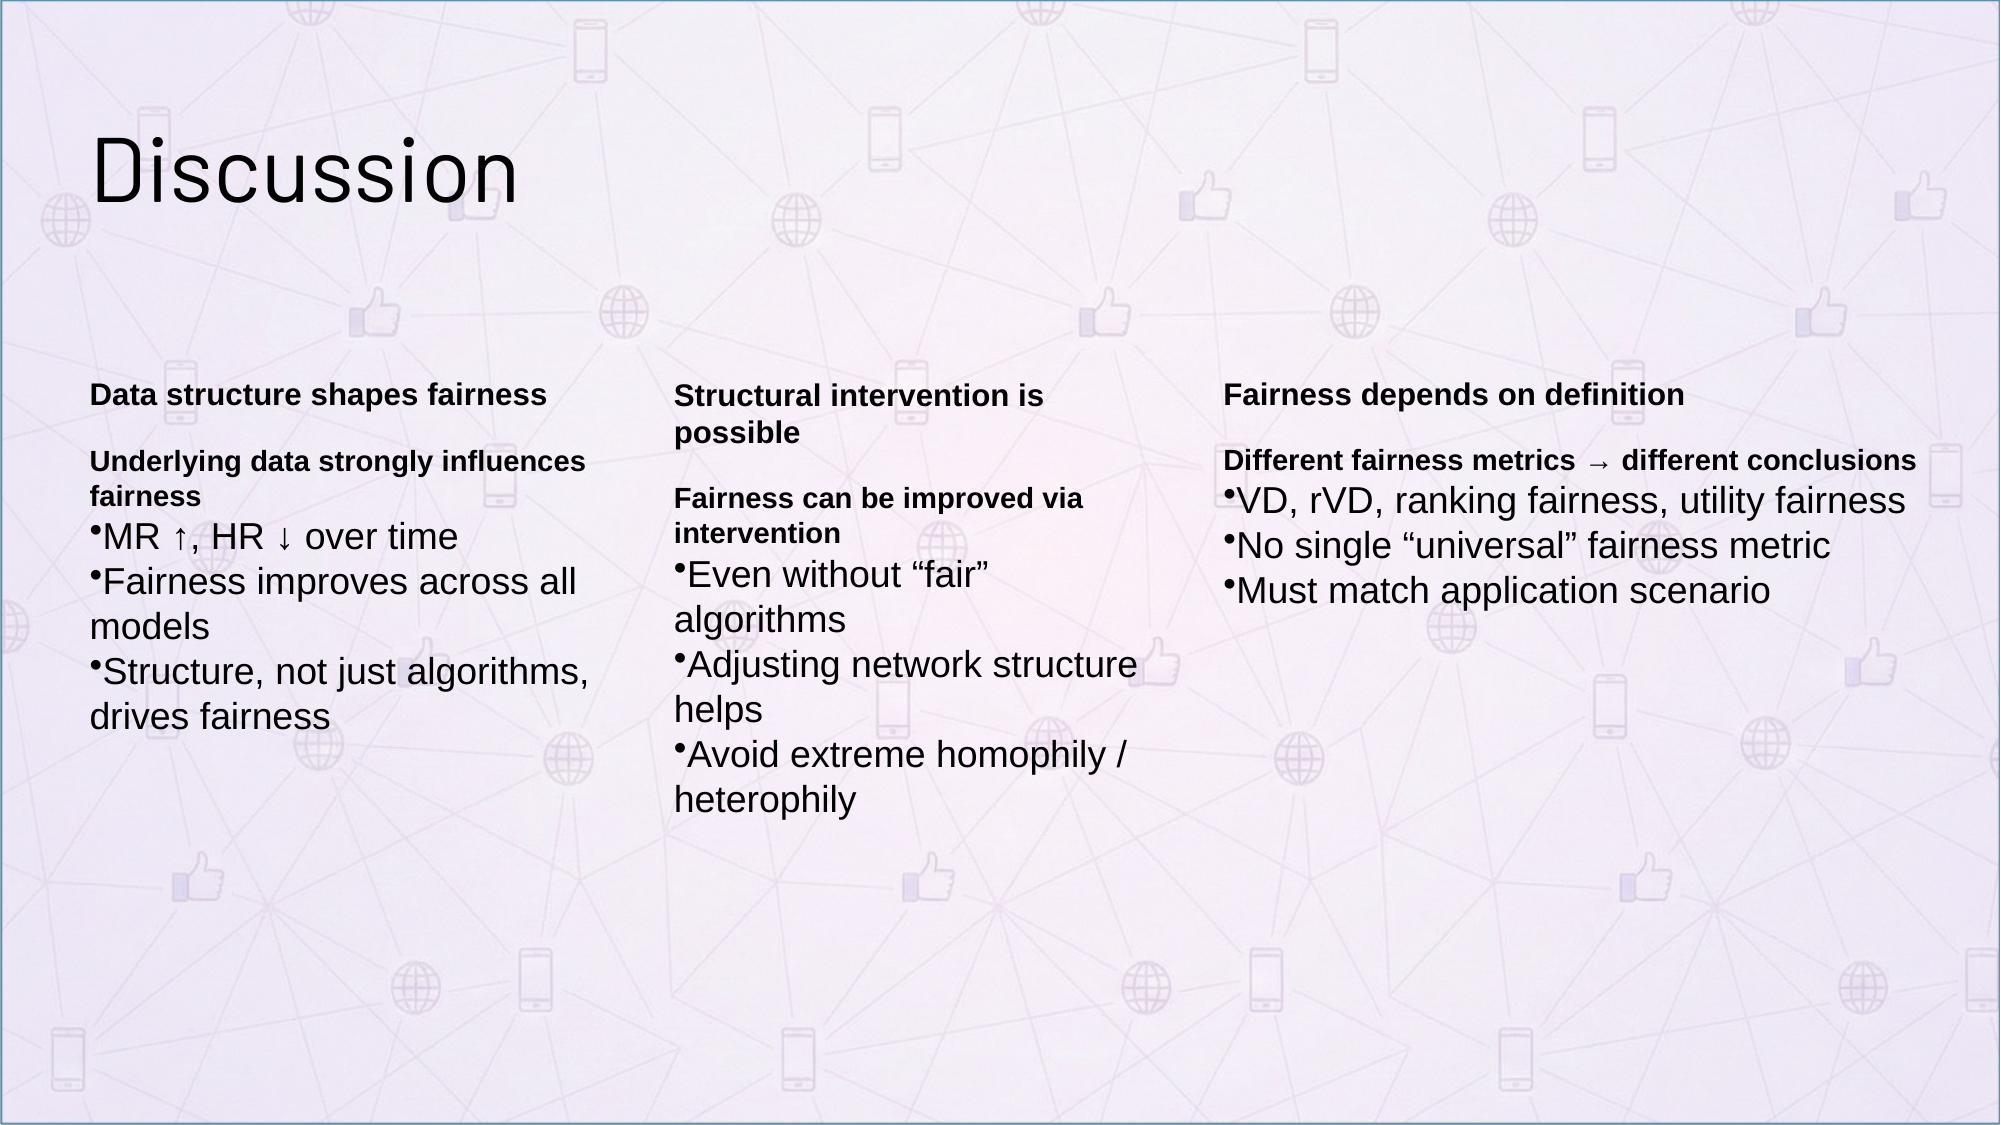

# Discussion
Data structure shapes fairness

Underlying data strongly influences fairness
MR ↑, HR ↓ over time
Fairness improves across all models
Structure, not just algorithms, drives fairness

Structural intervention is possible

Fairness can be improved via intervention
Even without “fair” algorithms
Adjusting network structure helps
Avoid extreme homophily / heterophily

Fairness depends on definition

Different fairness metrics → different conclusions
VD, rVD, ranking fairness, utility fairness
No single “universal” fairness metric
Must match application scenario